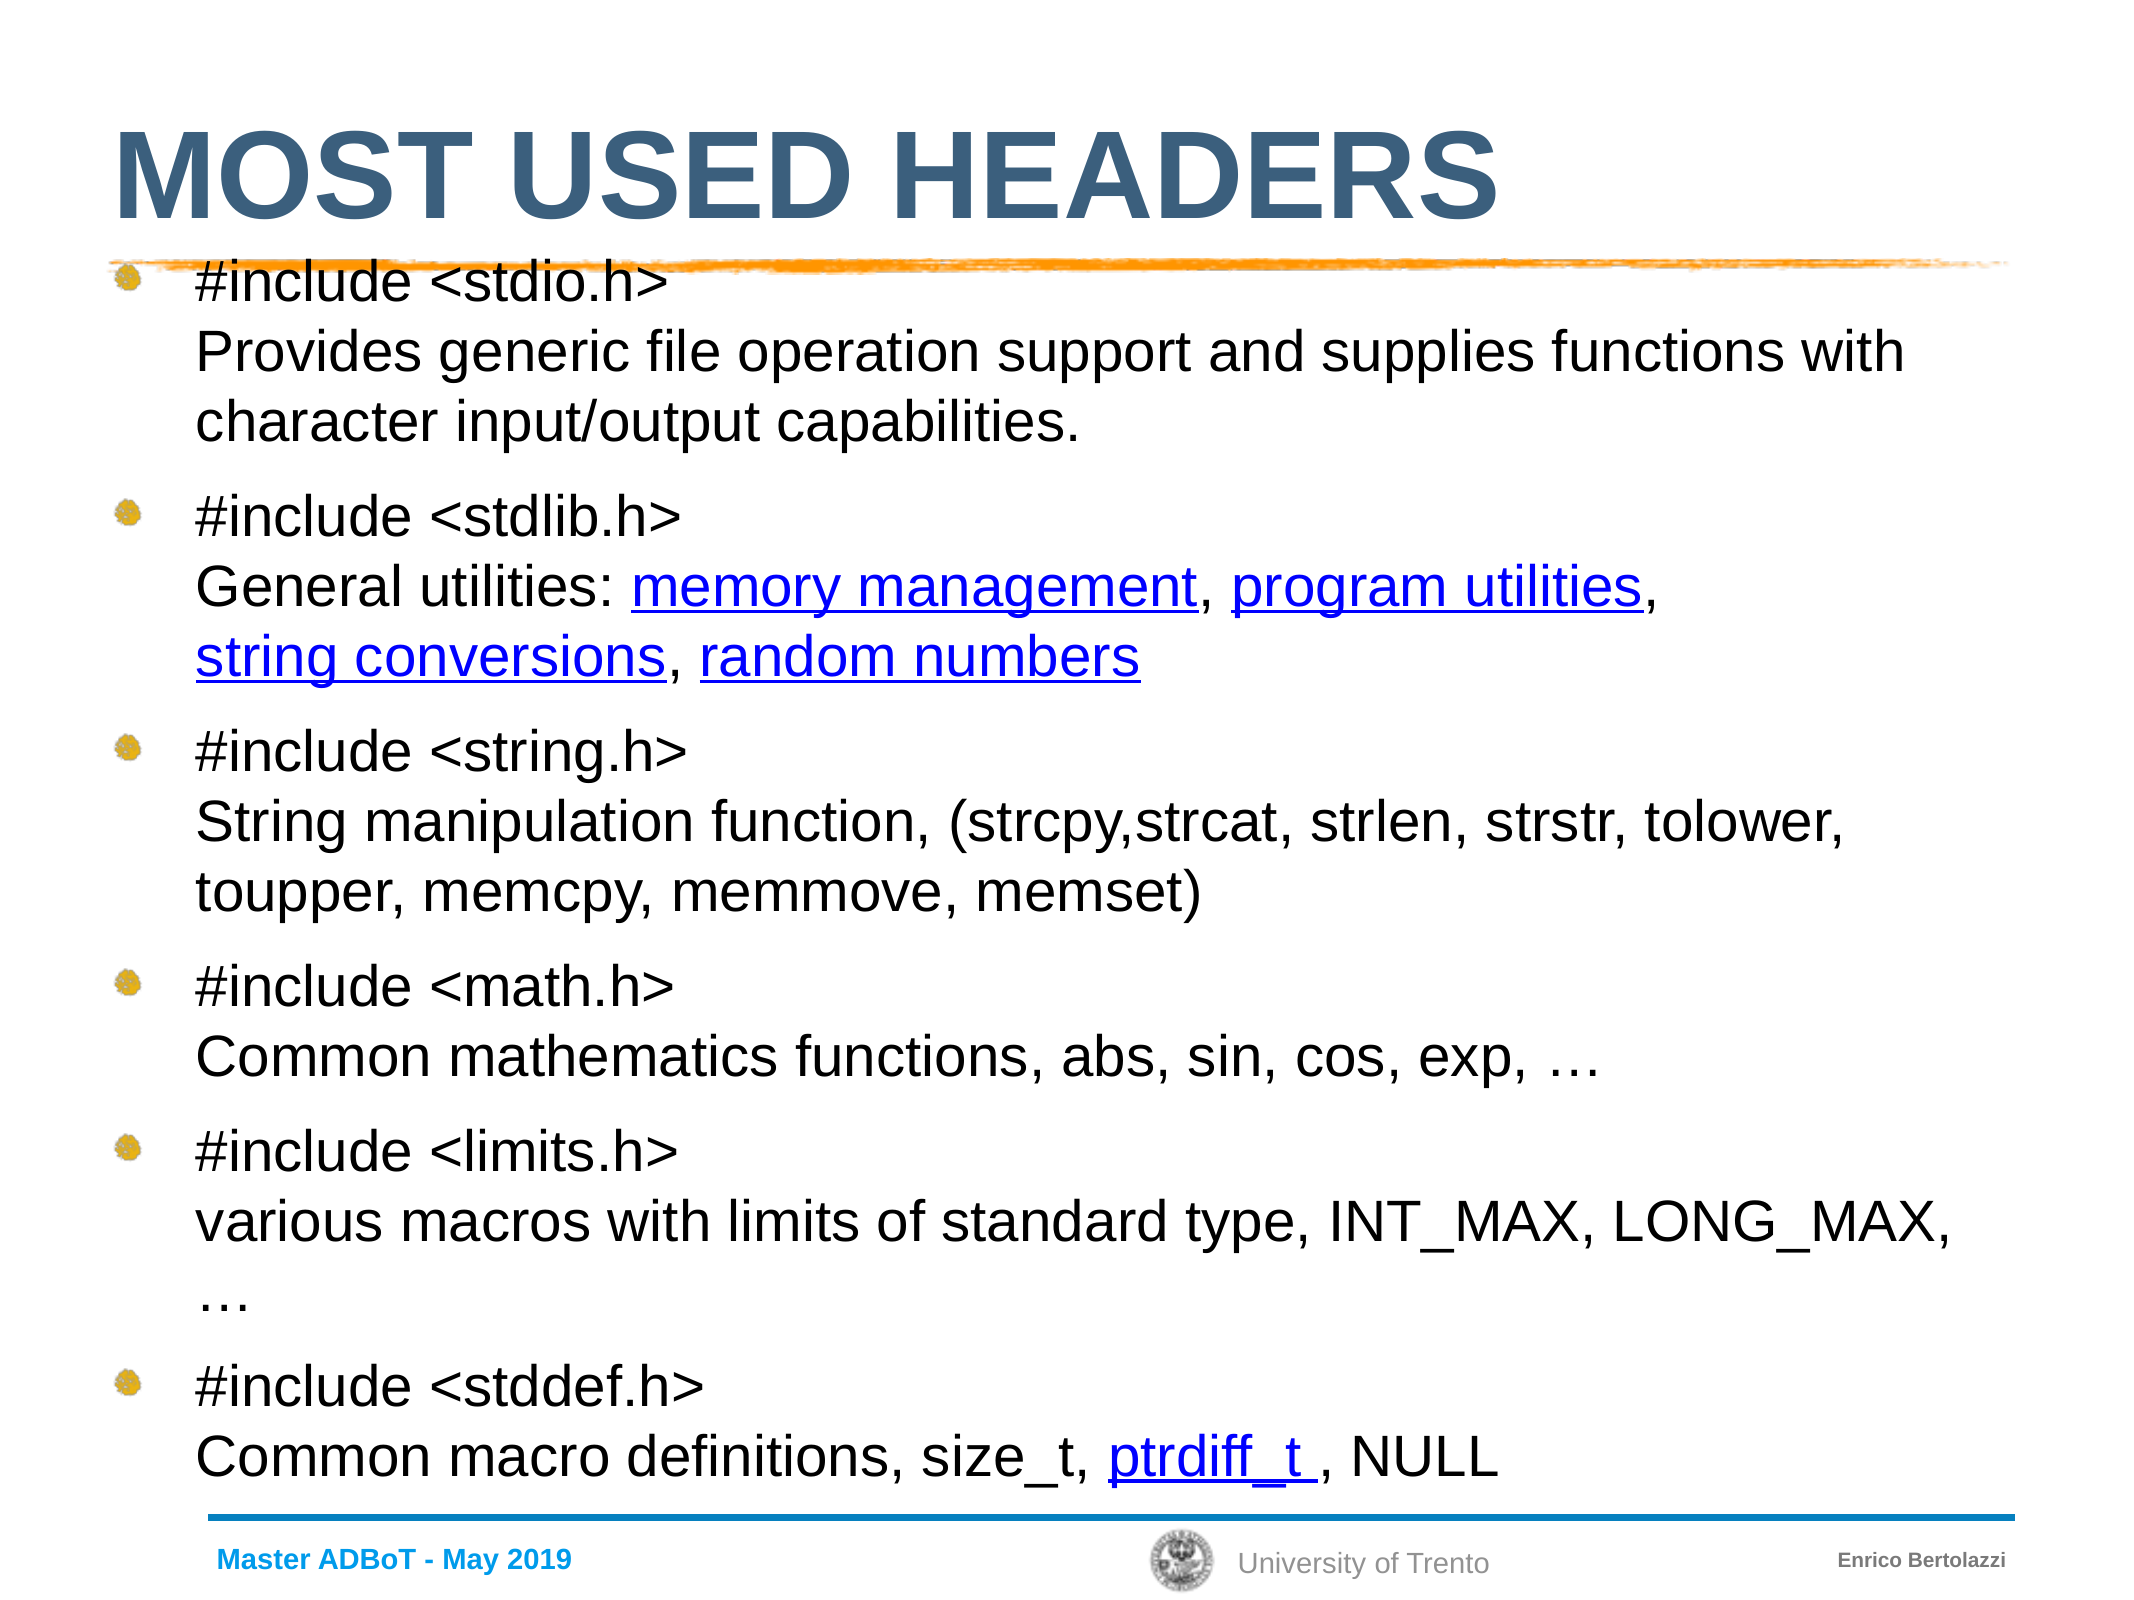

# Most used headers
#include <stdio.h>
Provides generic file operation support and supplies functions with character input/output capabilities.
#include <stdlib.h>
General utilities: memory management, program utilities, string conversions, random numbers
#include <string.h>
String manipulation function, (strcpy,strcat, strlen, strstr, tolower, toupper, memcpy, memmove, memset)
#include <math.h>
Common mathematics functions, abs, sin, cos, exp, …
#include <limits.h>
various macros with limits of standard type, INT_MAX, LONG_MAX,…
#include <stddef.h>
Common macro definitions, size_t, ptrdiff_t , NULL
72
Master ADBoT - May 2019
Enrico Bertolazzi